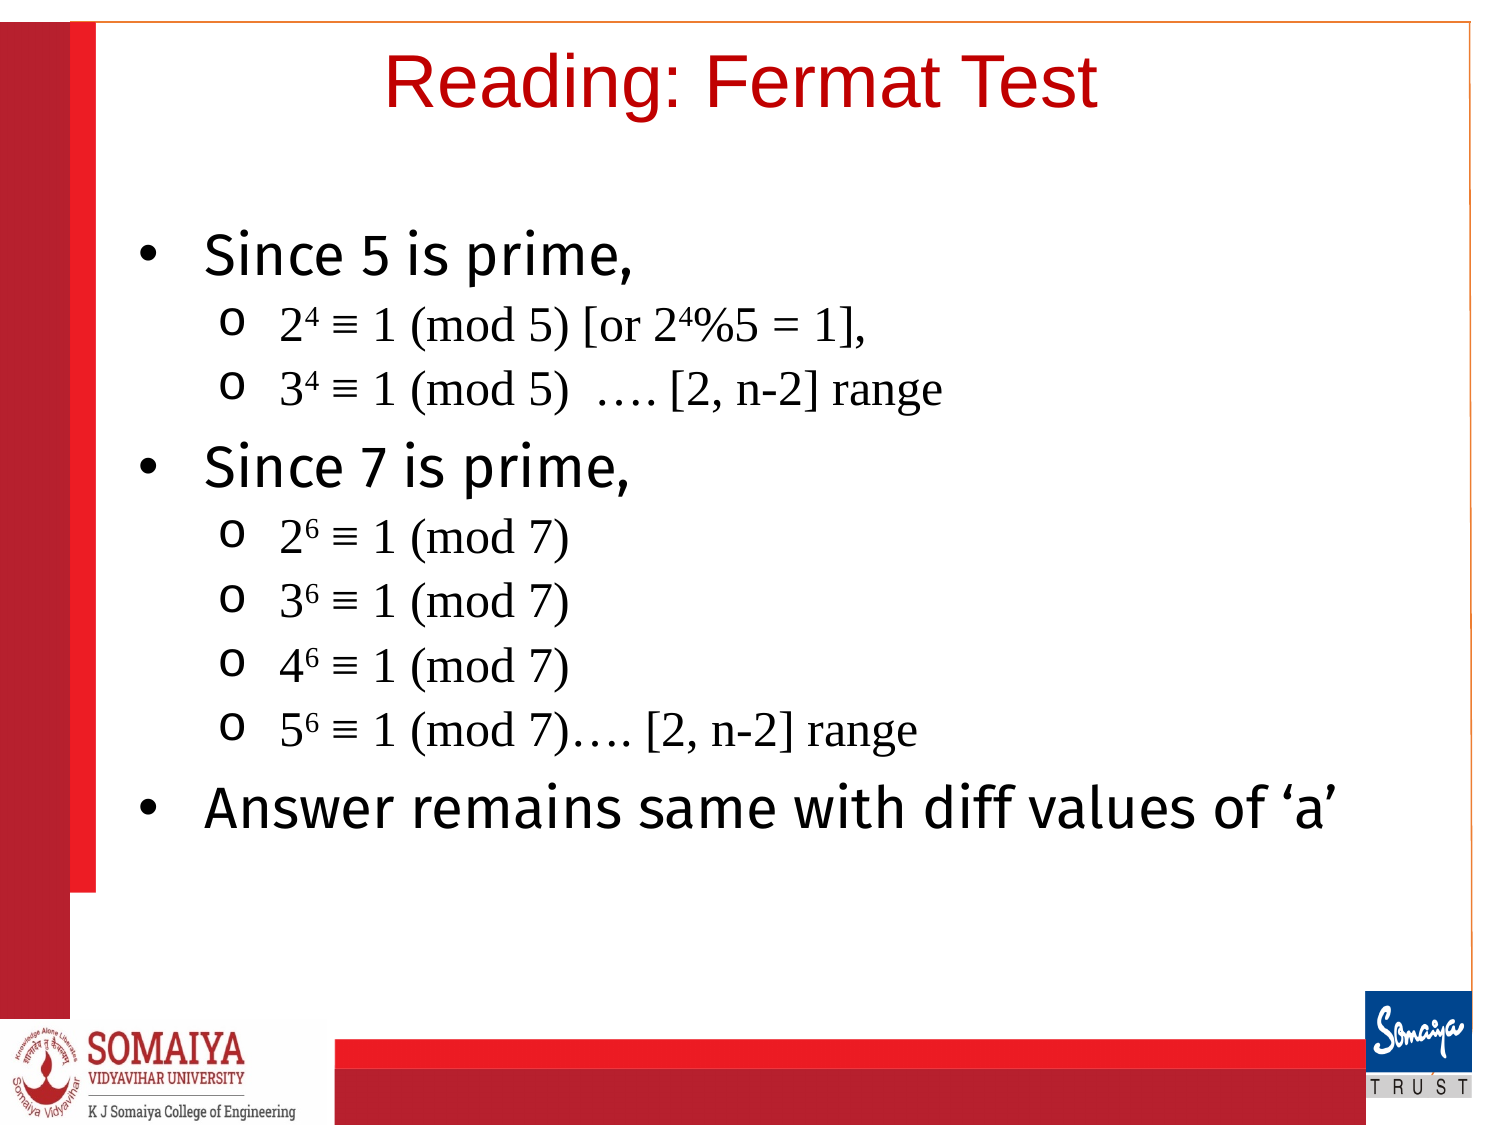

# Reading: Fermat Test
Since 5 is prime,
24 ≡ 1 (mod 5) [or 24%5 = 1],
34 ≡ 1 (mod 5)  …. [2, n-2] range
Since 7 is prime,
26 ≡ 1 (mod 7)
36 ≡ 1 (mod 7)
46 ≡ 1 (mod 7)
56 ≡ 1 (mod 7)…. [2, n-2] range
Answer remains same with diff values of ‘a’